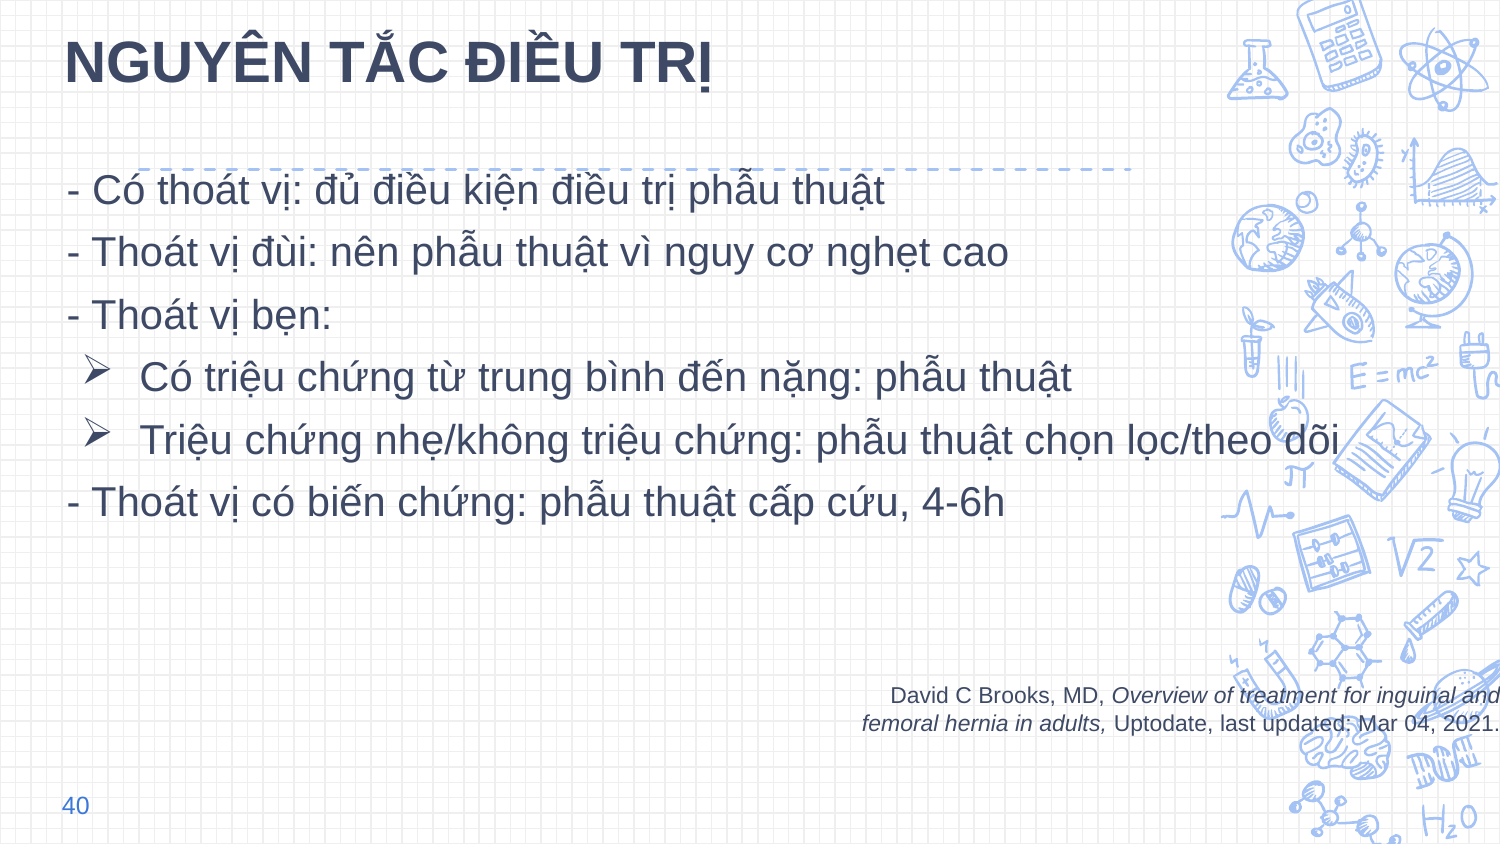

NGUYÊN TẮC ĐIỀU TRỊ

- Có thoát vị: đủ điều kiện điều trị phẫu thuật
- Thoát vị đùi: nên phẫu thuật vì nguy cơ nghẹt cao
- Thoát vị bẹn:
Có triệu chứng từ trung bình đến nặng: phẫu thuật
Triệu chứng nhẹ/không triệu chứng: phẫu thuật chọn lọc/theo dõi
- Thoát vị có biến chứng: phẫu thuật cấp cứu, 4-6h

David C Brooks, MD, Overview of treatment for inguinal and femoral hernia in adults, Uptodate, last updated: Mar 04, 2021.

40